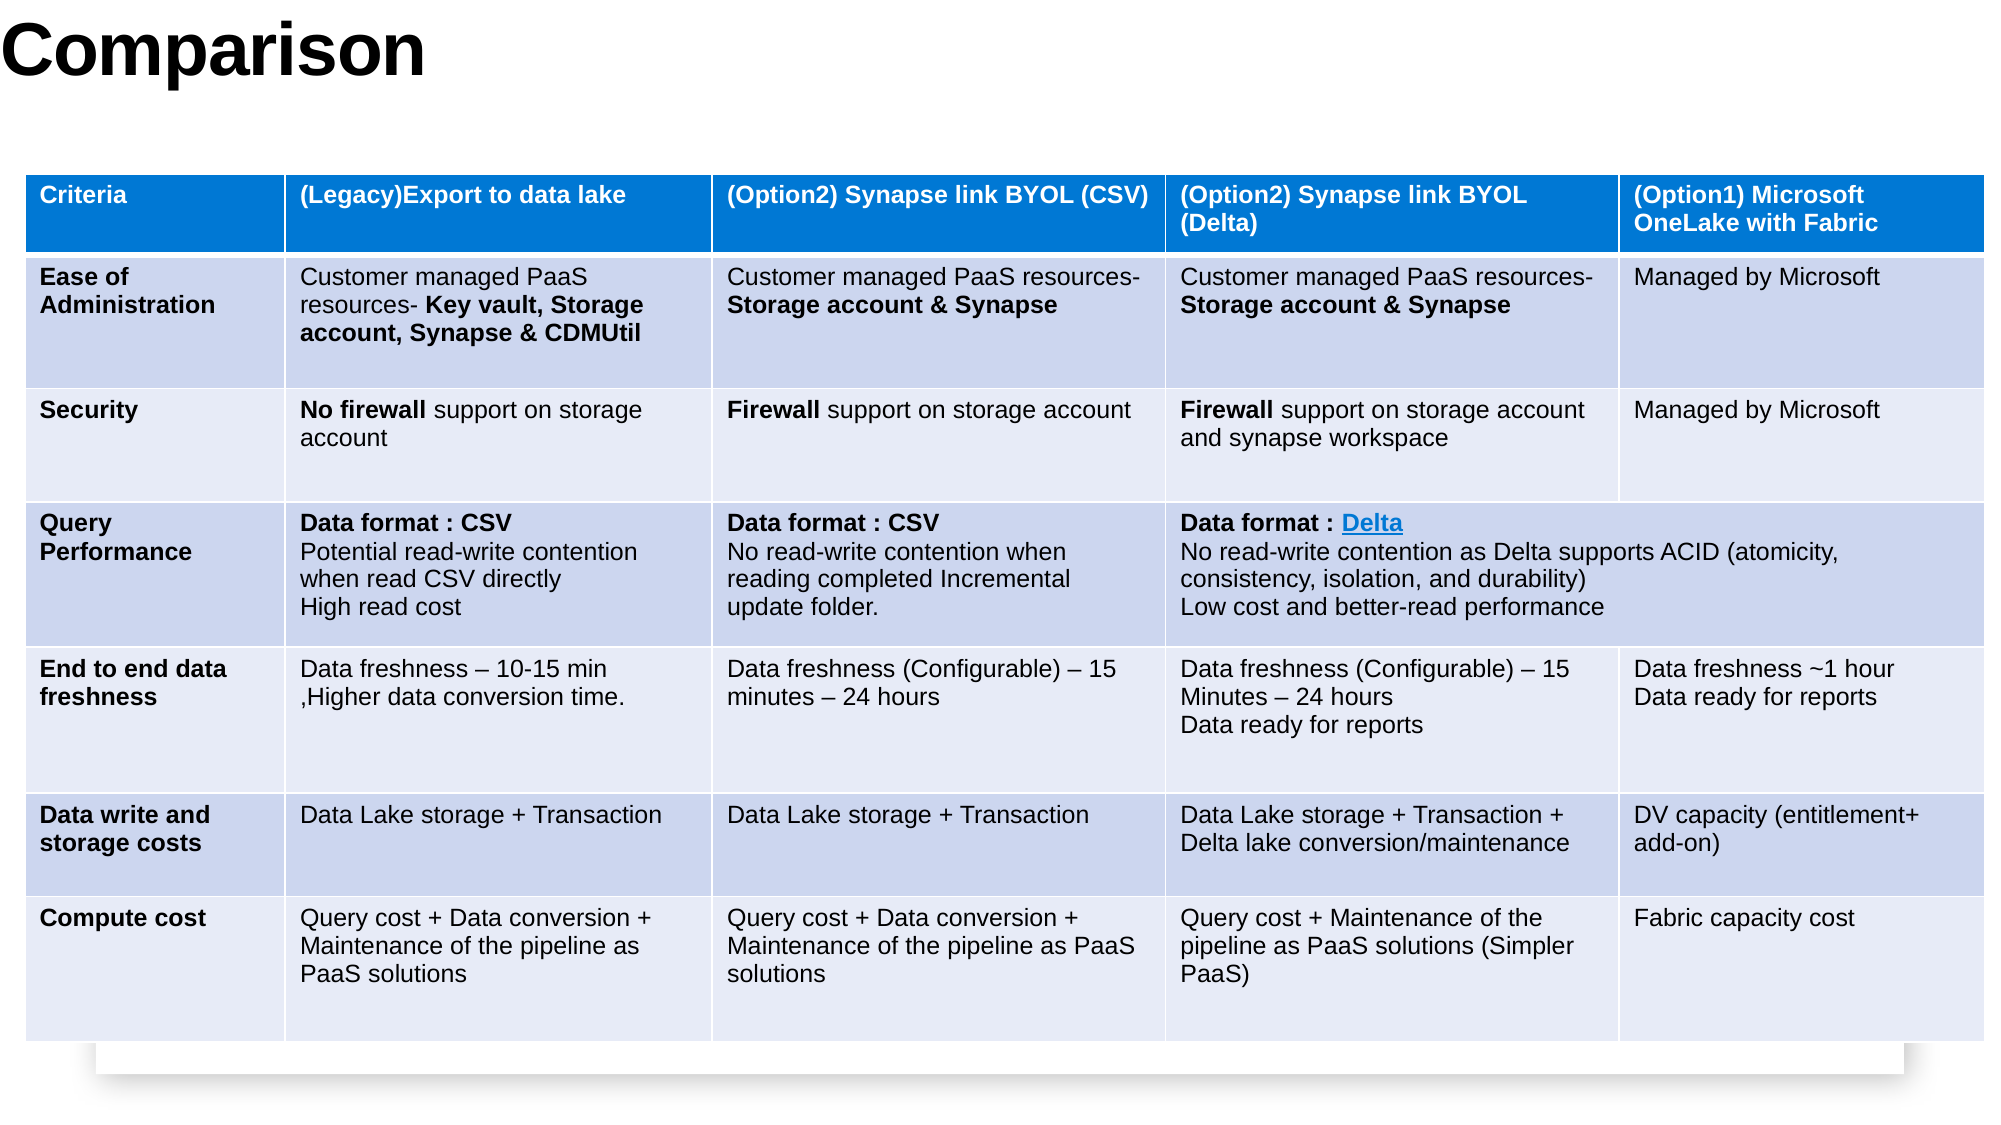

# Comparison
| Criteria | (Legacy)Export to data lake | (Option2) Synapse link BYOL (CSV) | (Option2) Synapse link BYOL (Delta) | (Option1) Microsoft OneLake with Fabric |
| --- | --- | --- | --- | --- |
| Ease of Administration | Customer managed PaaS resources- Key vault, Storage account, Synapse & CDMUtil | Customer managed PaaS resources- Storage account & Synapse | Customer managed PaaS resources- Storage account & Synapse | Managed by Microsoft |
| Security | No firewall support on storage account | Firewall support on storage account | Firewall support on storage account and synapse workspace | Managed by Microsoft |
| Query Performance | Data format : CSV Potential read-write contention when read CSV directly High read cost | Data format : CSV No read-write contention when reading completed Incremental update folder. | Data format : Delta No read-write contention as Delta supports ACID (atomicity, consistency, isolation, and durability) Low cost and better-read performance | Data format : Delta |
| End to end data freshness | Data freshness – 10-15 min  ,Higher data conversion time. | Data freshness (Configurable) – 15 minutes – 24 hours | Data freshness (Configurable) – 15 Minutes – 24 hours Data ready for reports | Data freshness ~1 hour Data ready for reports |
| Data write and storage costs | Data Lake storage + Transaction | Data Lake storage + Transaction | Data Lake storage + Transaction + Delta lake conversion/maintenance | DV capacity (entitlement+ add-on) |
| Compute cost | Query cost + Data conversion + Maintenance of the pipeline as PaaS solutions | Query cost + Data conversion + Maintenance of the pipeline as PaaS solutions | Query cost + Maintenance of the pipeline as PaaS solutions (Simpler PaaS) | Fabric capacity cost |